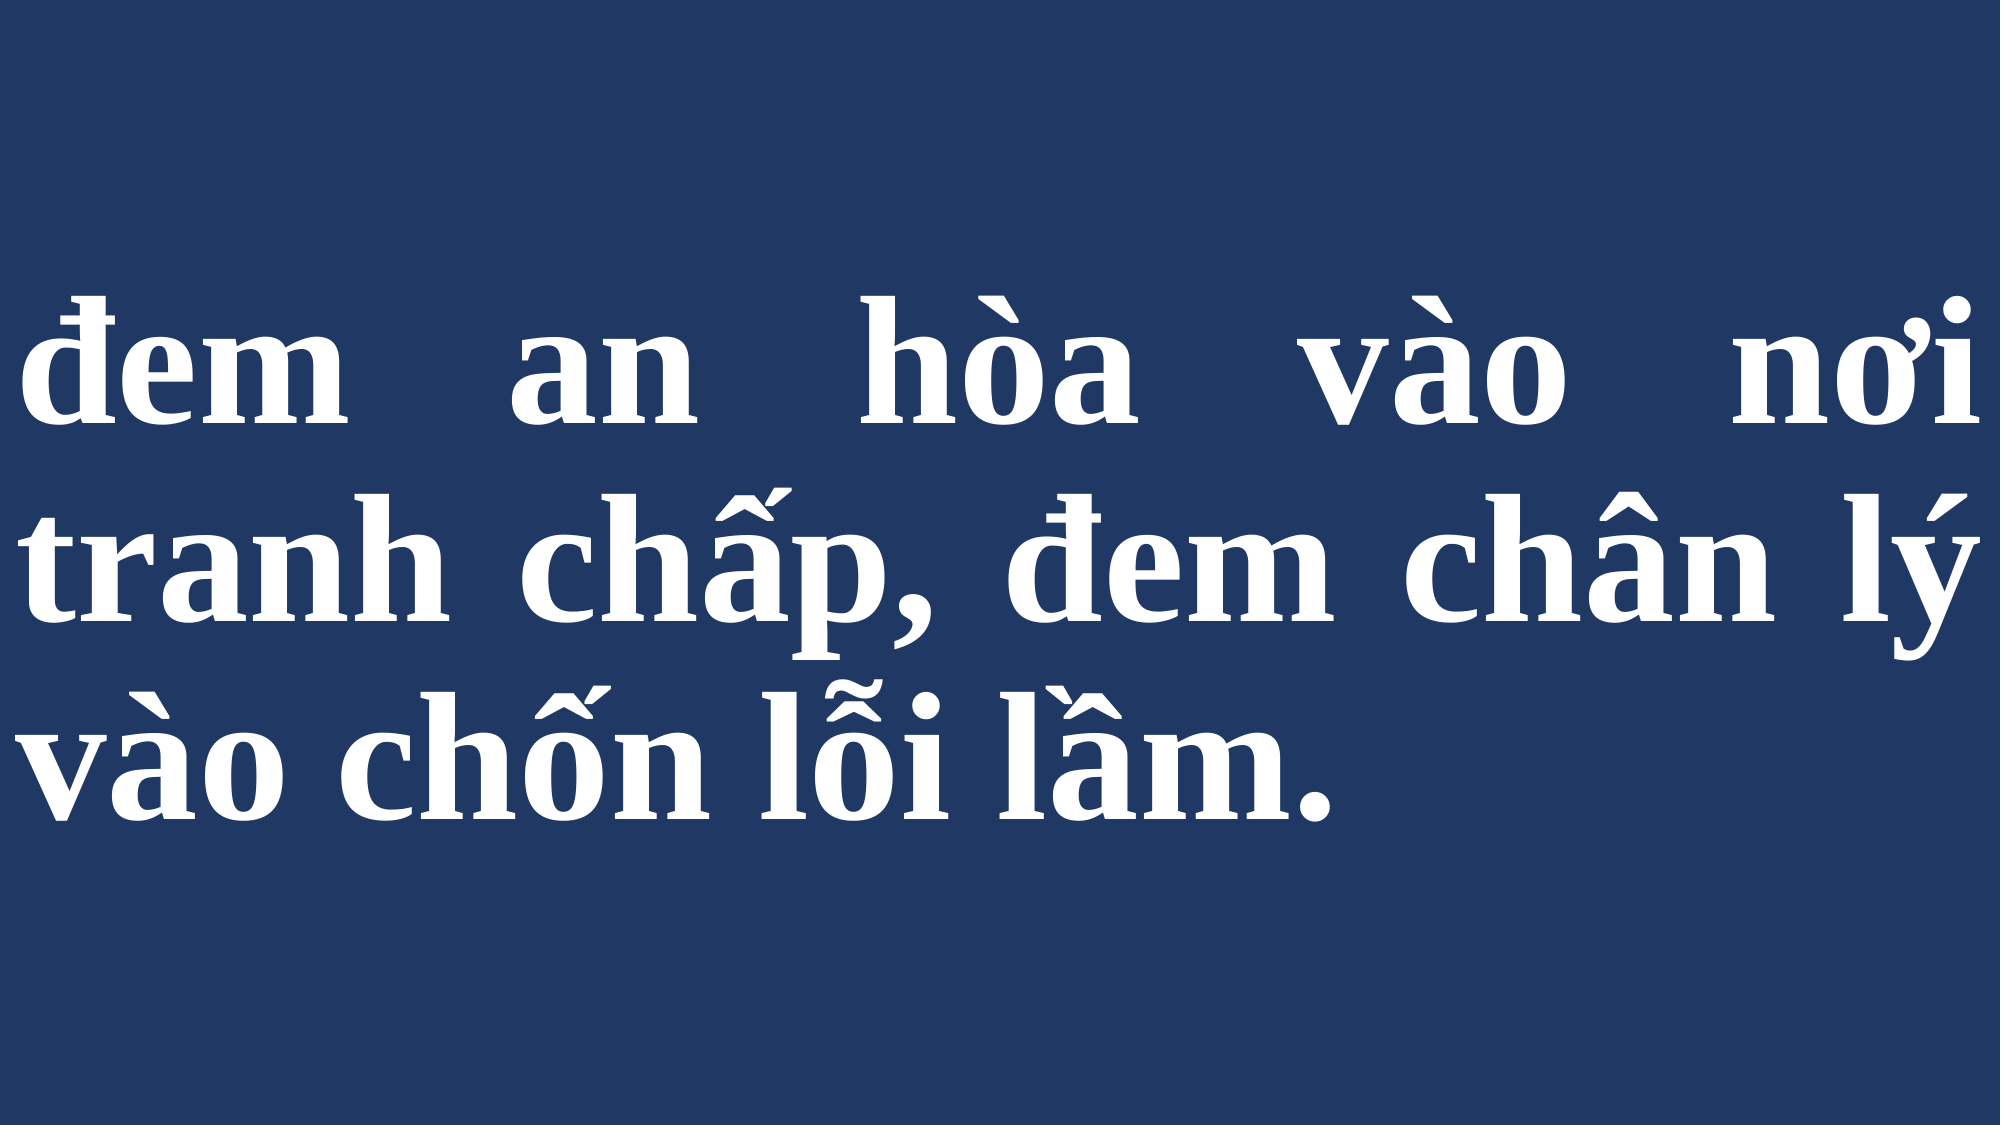

# đem an hòa vào nơi tranh chấp, đem chân lý vào chốn lỗi lầm.